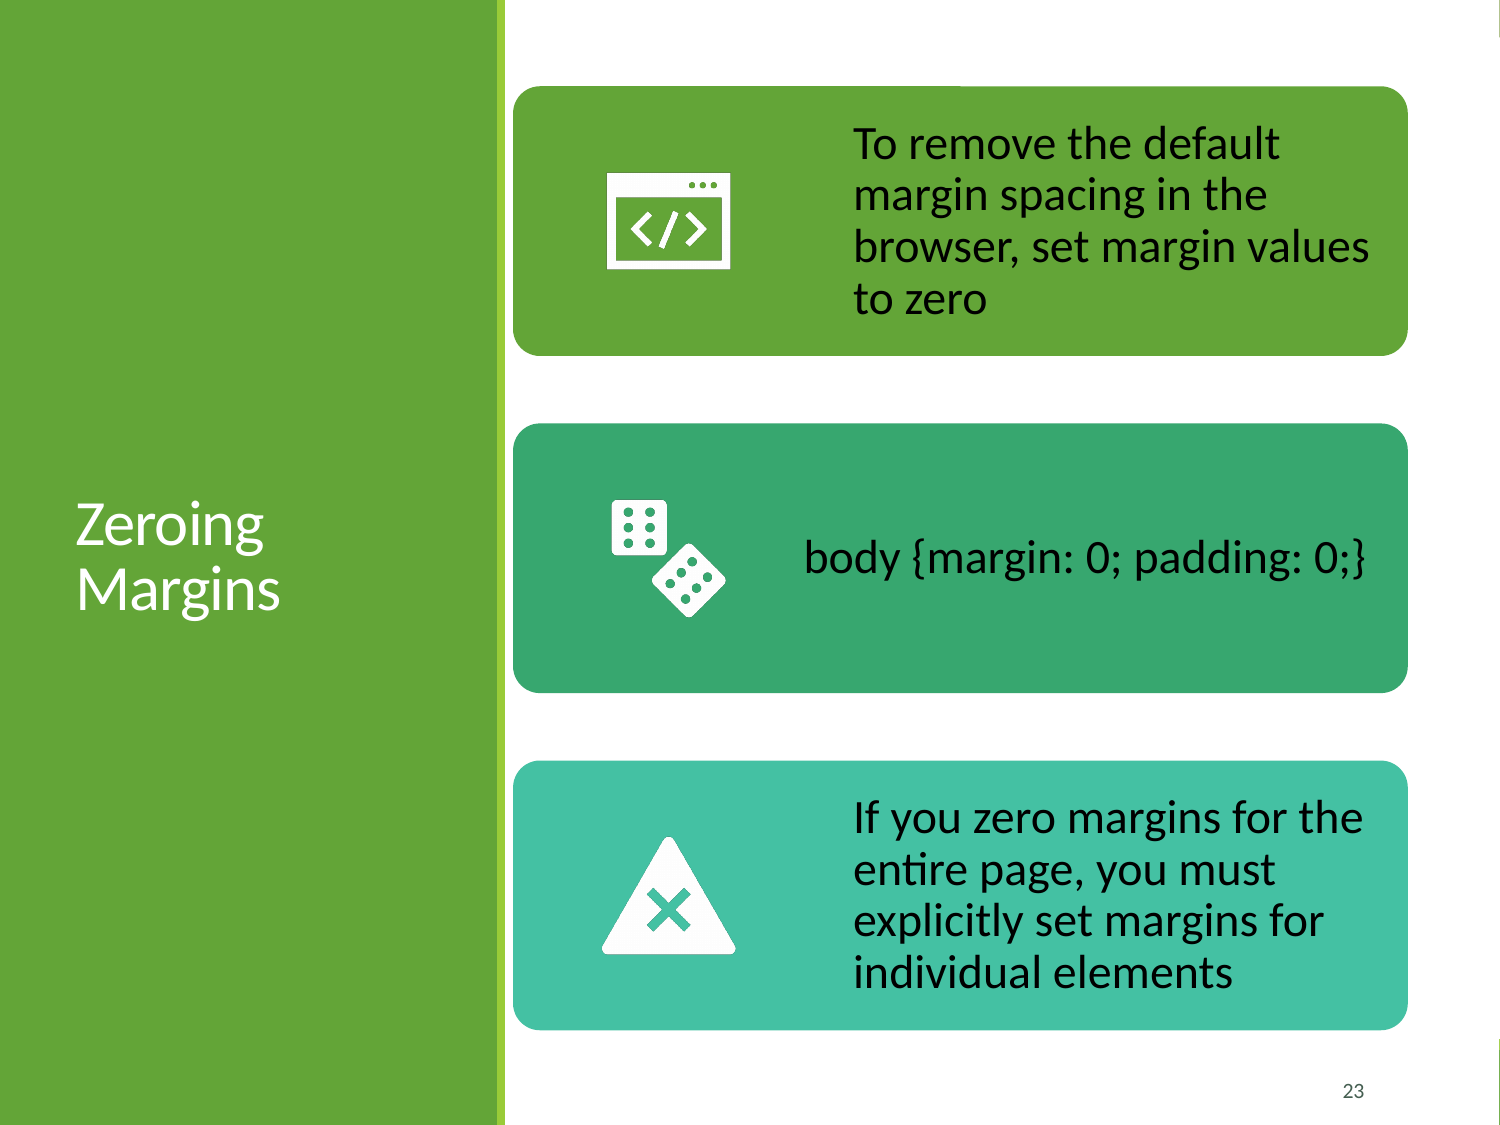

# Zeroing Margins
To remove the default margin spacing in the browser, set margin values to zero
body {margin: 0; padding: 0;}
If you zero margins for the entire page, you must explicitly set margins for individual elements
23